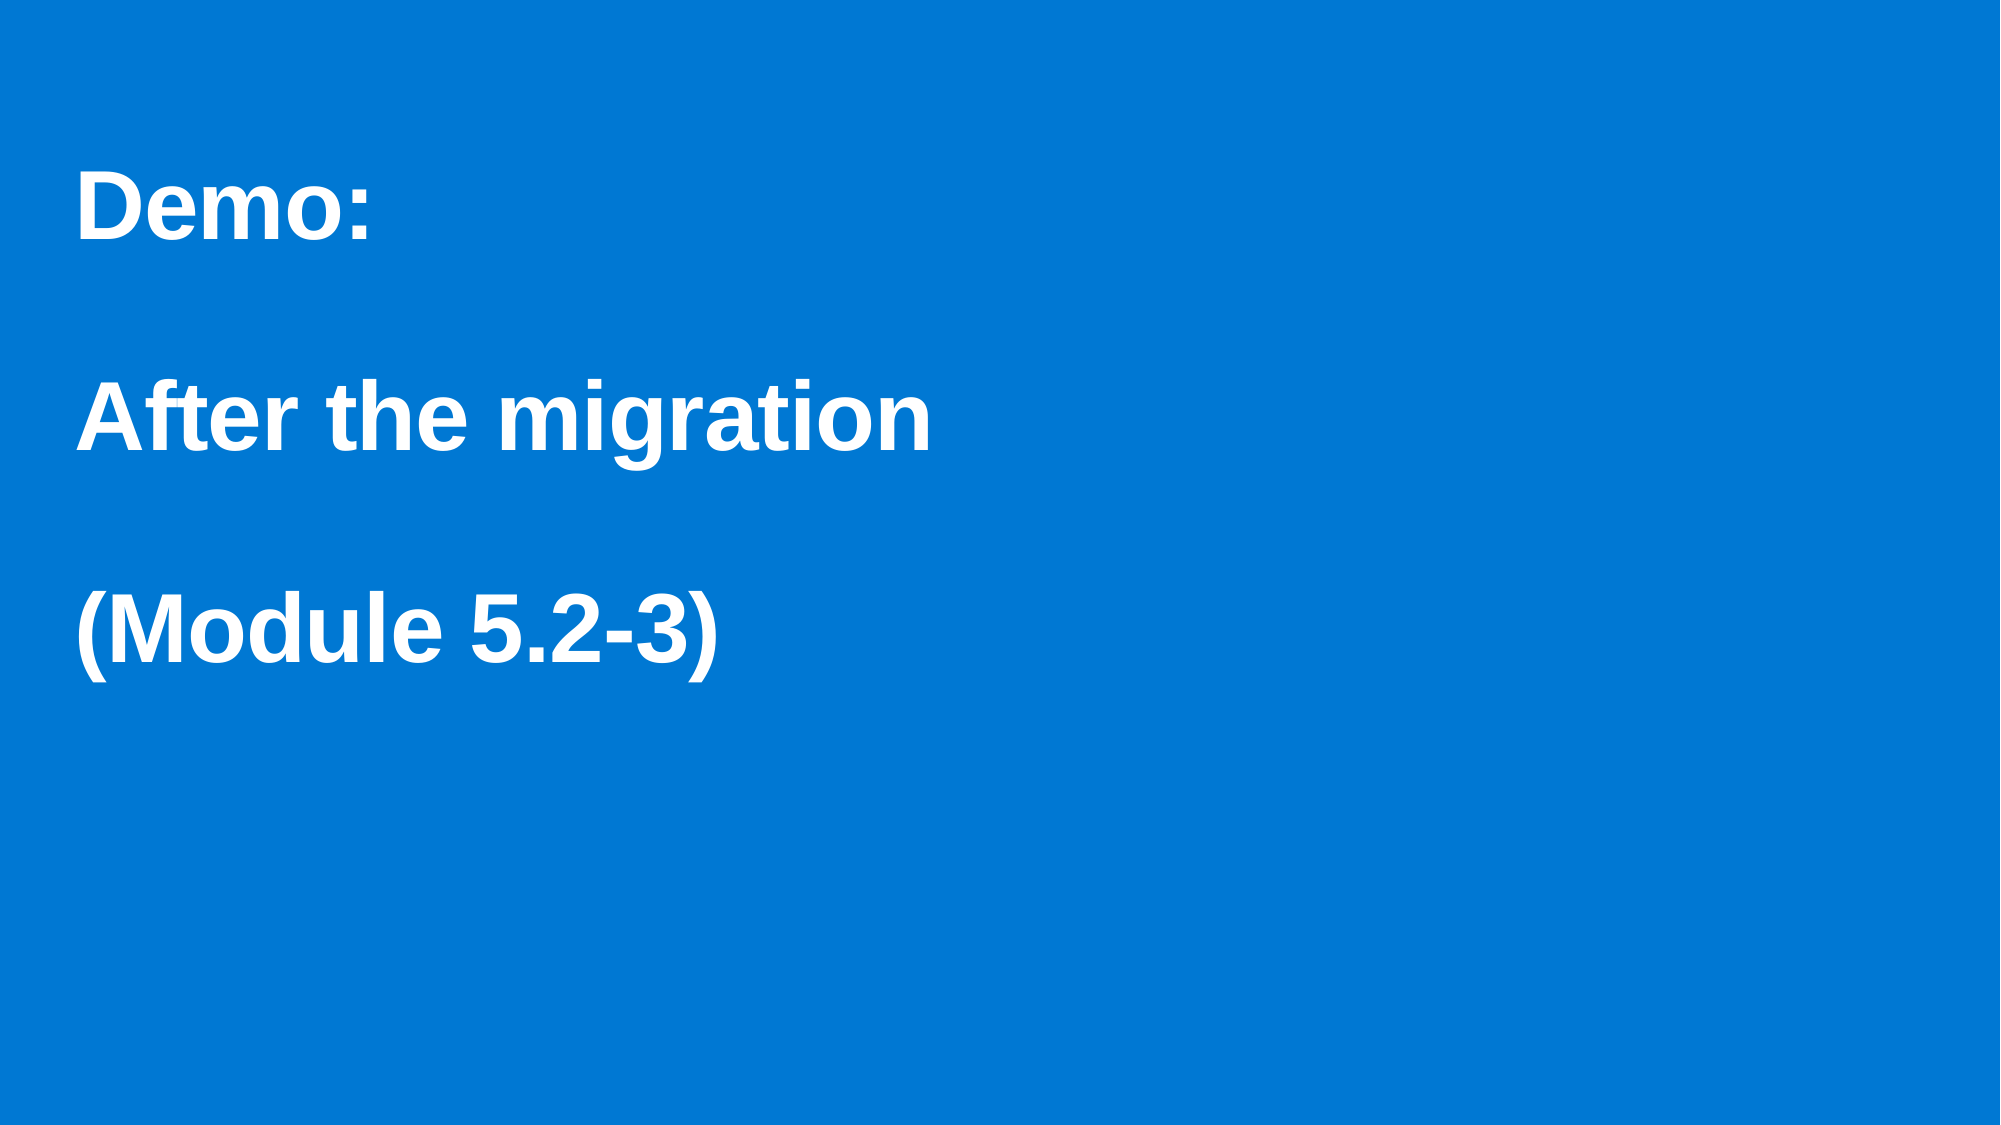

# Demo: After the migration (Module 5.2-3)